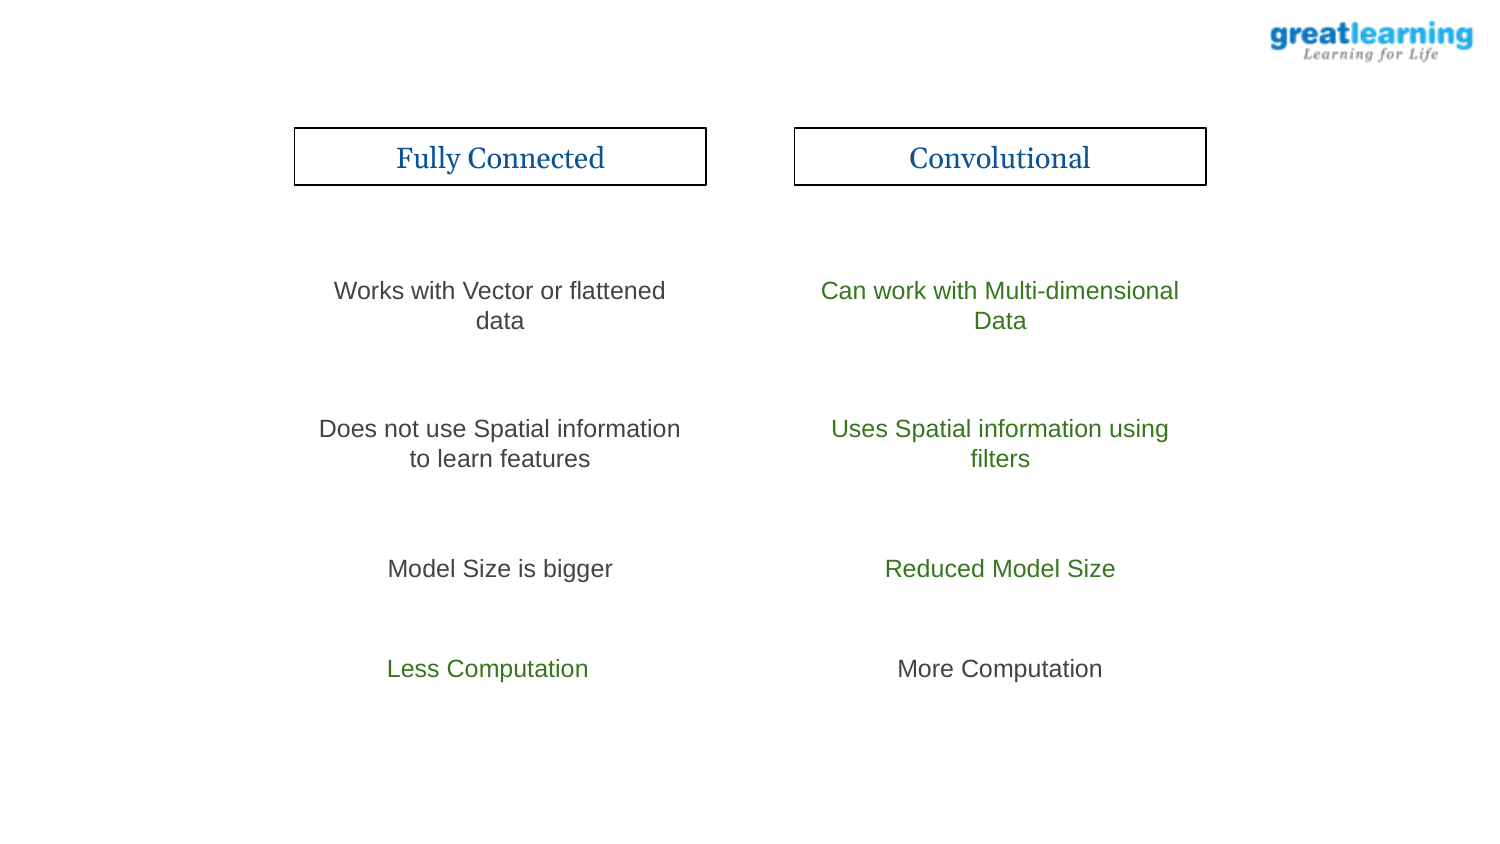

Fully Connected
Convolutional
Works with Vector or flattened data
Can work with Multi-dimensional Data
Does not use Spatial information to learn features
Uses Spatial information using filters
Model Size is bigger
Reduced Model Size
Less Computation
More Computation